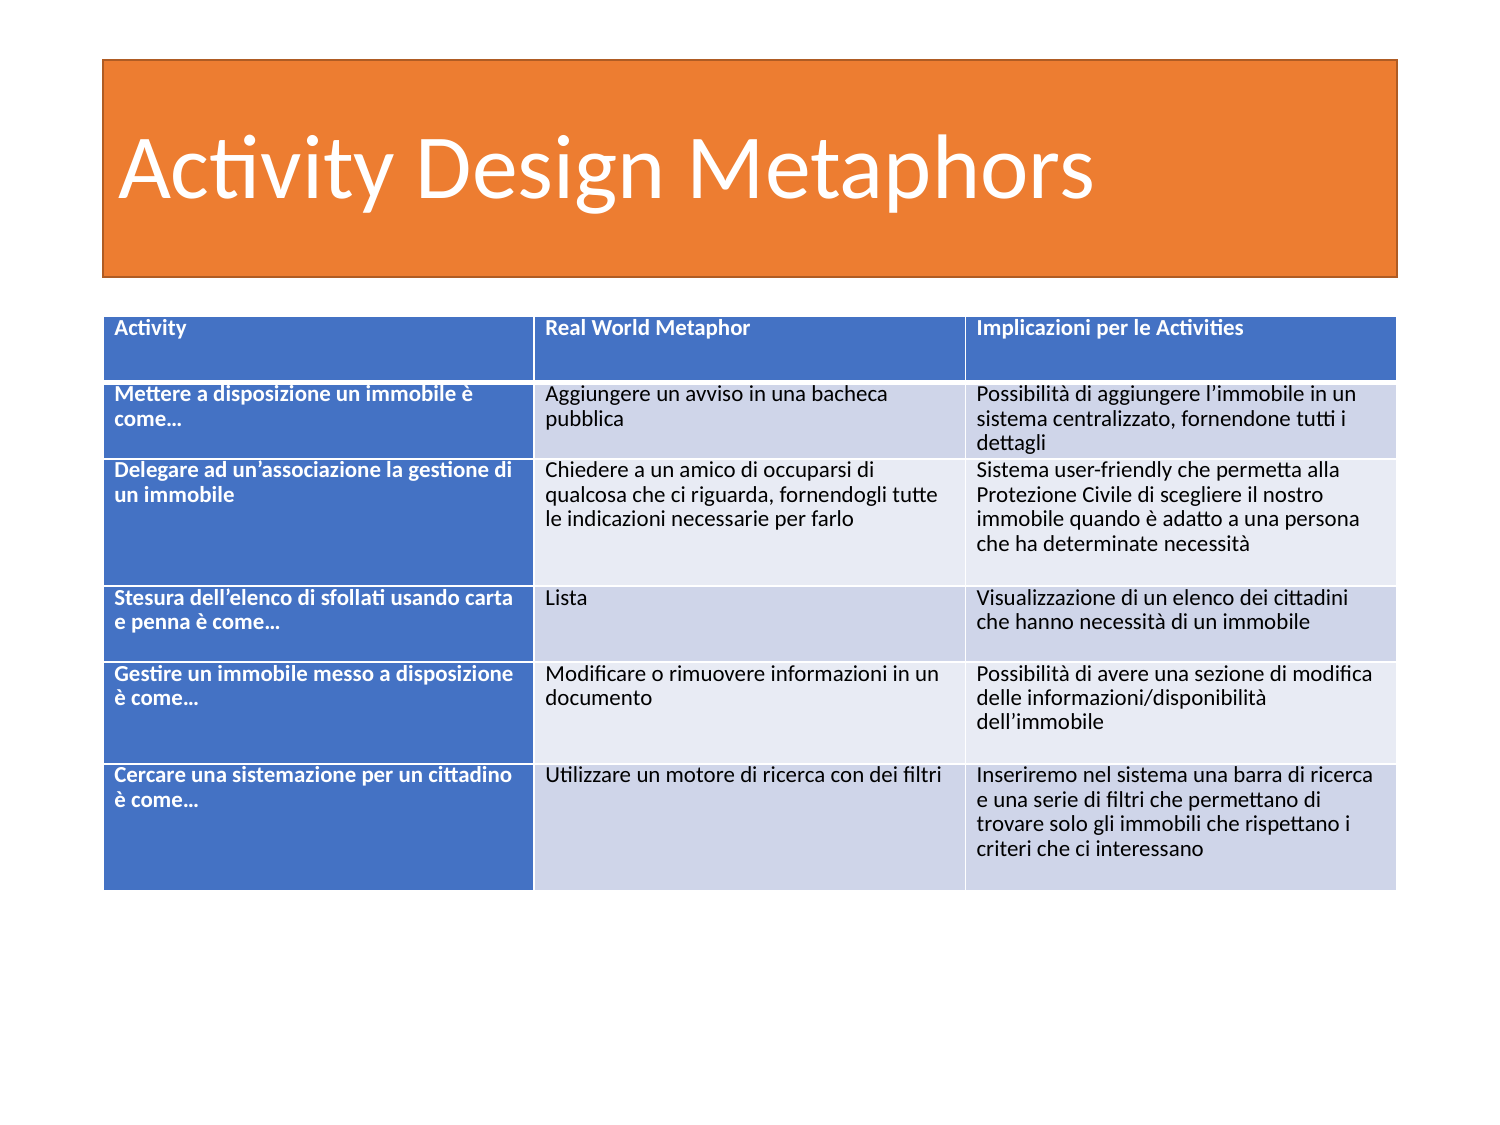

# Activity Design Metaphors
| Activity | Real World Metaphor | Implicazioni per le Activities |
| --- | --- | --- |
| Mettere a disposizione un immobile è come… | Aggiungere un avviso in una bacheca pubblica | Possibilità di aggiungere l’immobile in un sistema centralizzato, fornendone tutti i dettagli |
| Delegare ad un’associazione la gestione di un immobile | Chiedere a un amico di occuparsi di qualcosa che ci riguarda, fornendogli tutte le indicazioni necessarie per farlo | Sistema user-friendly che permetta alla Protezione Civile di scegliere il nostro immobile quando è adatto a una persona che ha determinate necessità |
| Stesura dell’elenco di sfollati usando carta e penna è come… | Lista | Visualizzazione di un elenco dei cittadini che hanno necessità di un immobile |
| Gestire un immobile messo a disposizione è come… | Modificare o rimuovere informazioni in un documento | Possibilità di avere una sezione di modifica delle informazioni/disponibilità dell’immobile |
| Cercare una sistemazione per un cittadino è come… | Utilizzare un motore di ricerca con dei filtri | Inseriremo nel sistema una barra di ricerca e una serie di filtri che permettano di trovare solo gli immobili che rispettano i criteri che ci interessano |